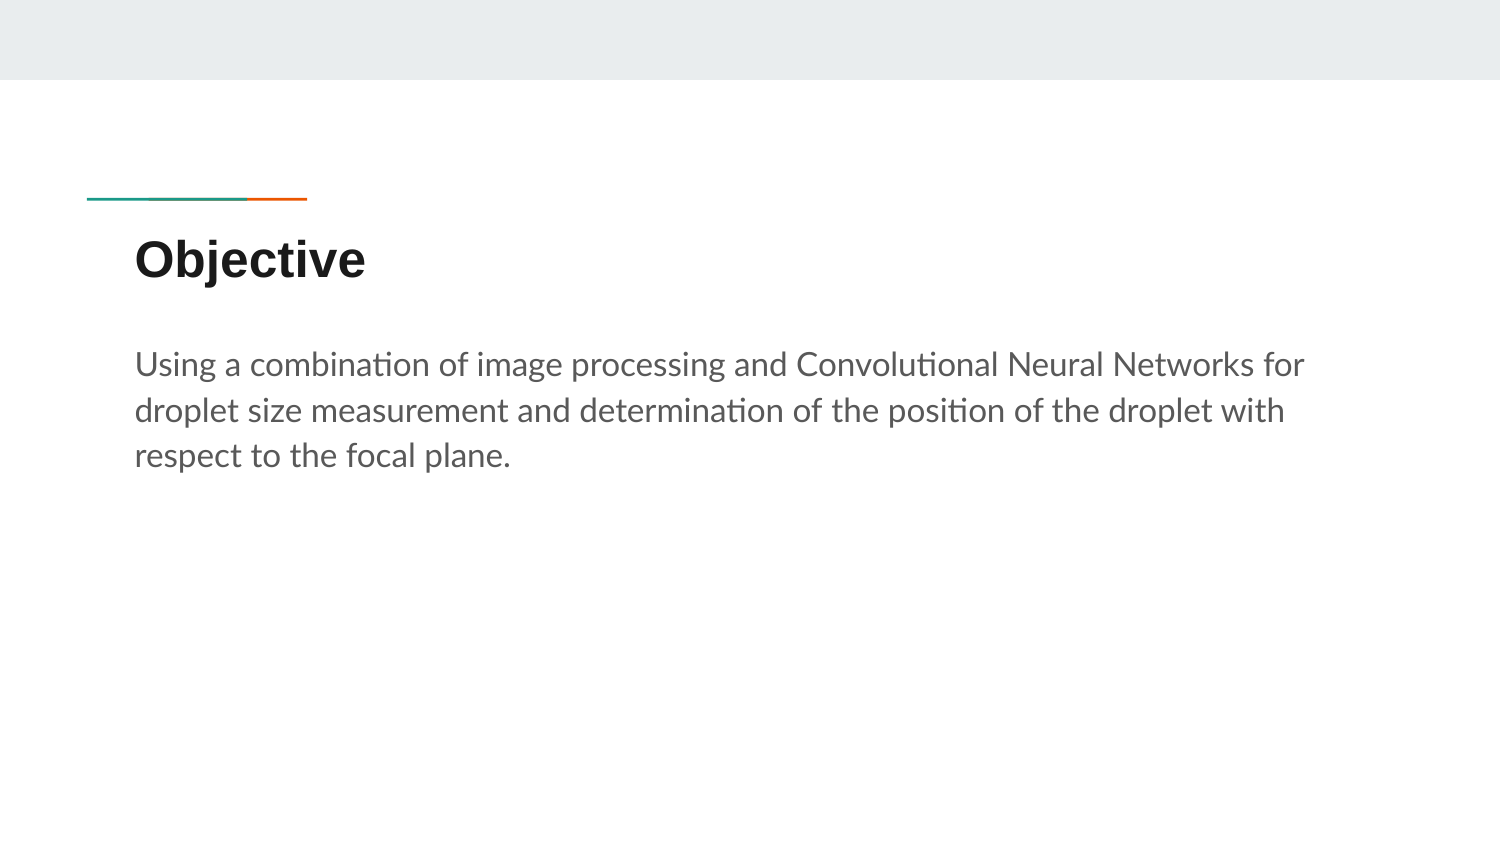

# Objective
Using a combination of image processing and Convolutional Neural Networks for droplet size measurement and determination of the position of the droplet with respect to the focal plane.